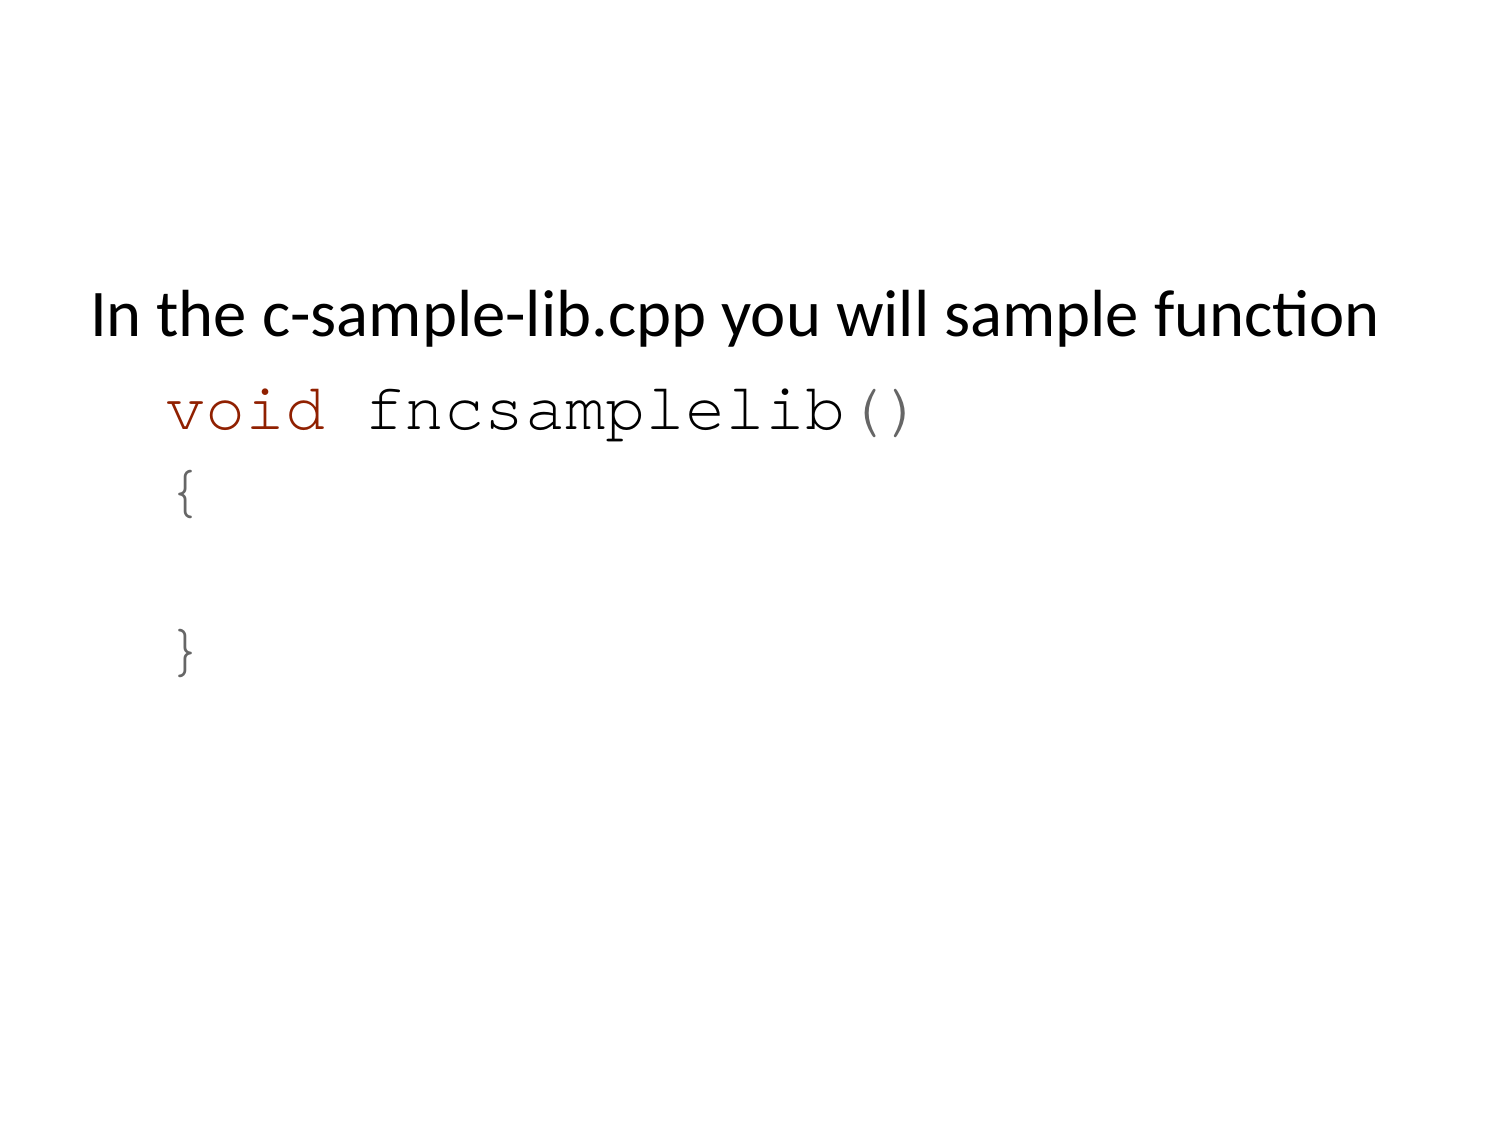

In the c-sample-lib.cpp you will sample function
void fncsamplelib()
{
}